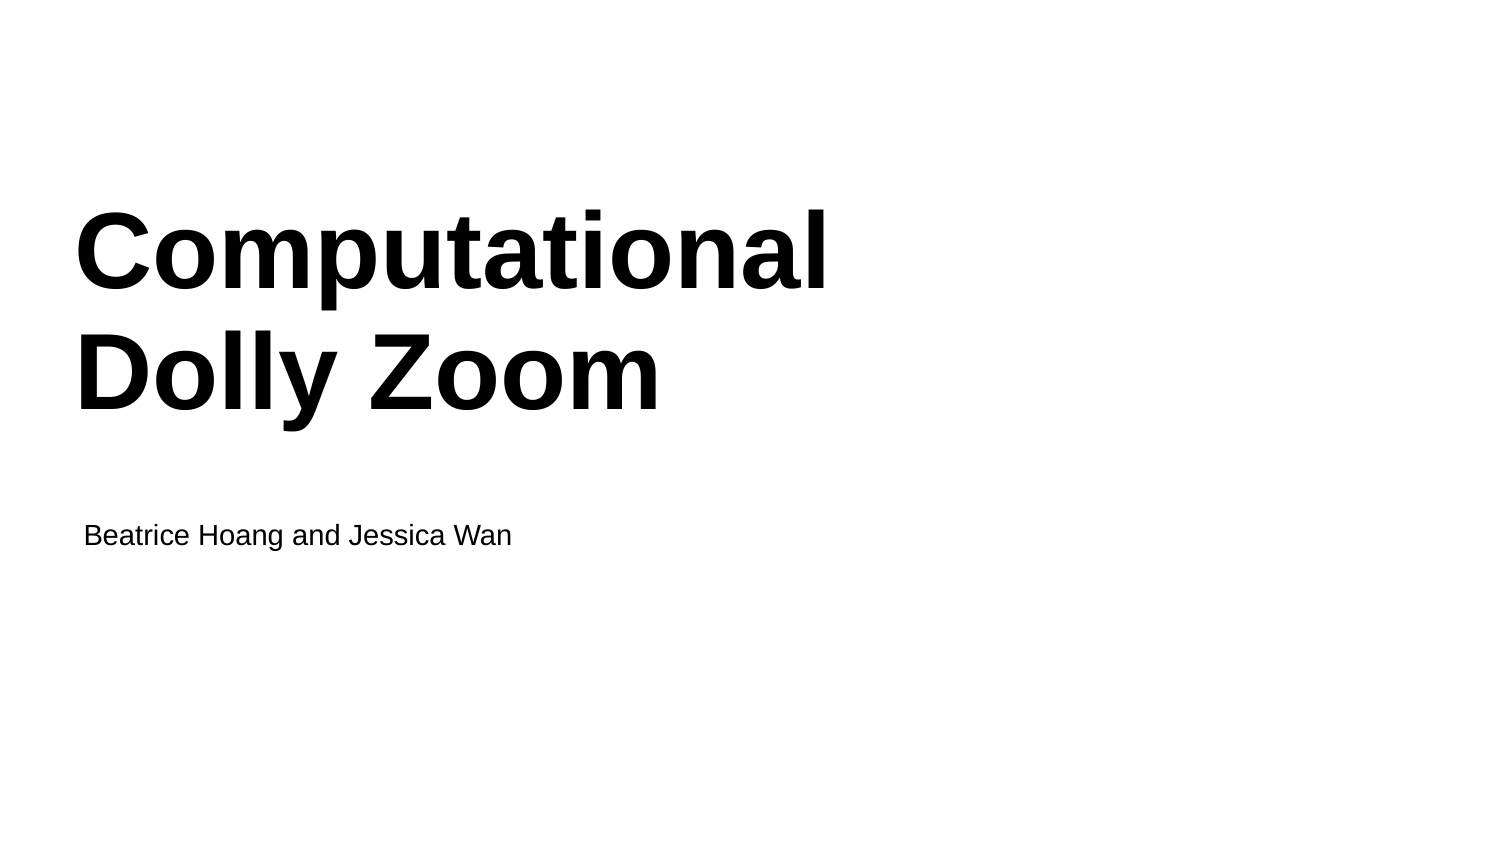

# Computational Dolly Zoom
Beatrice Hoang and Jessica Wan